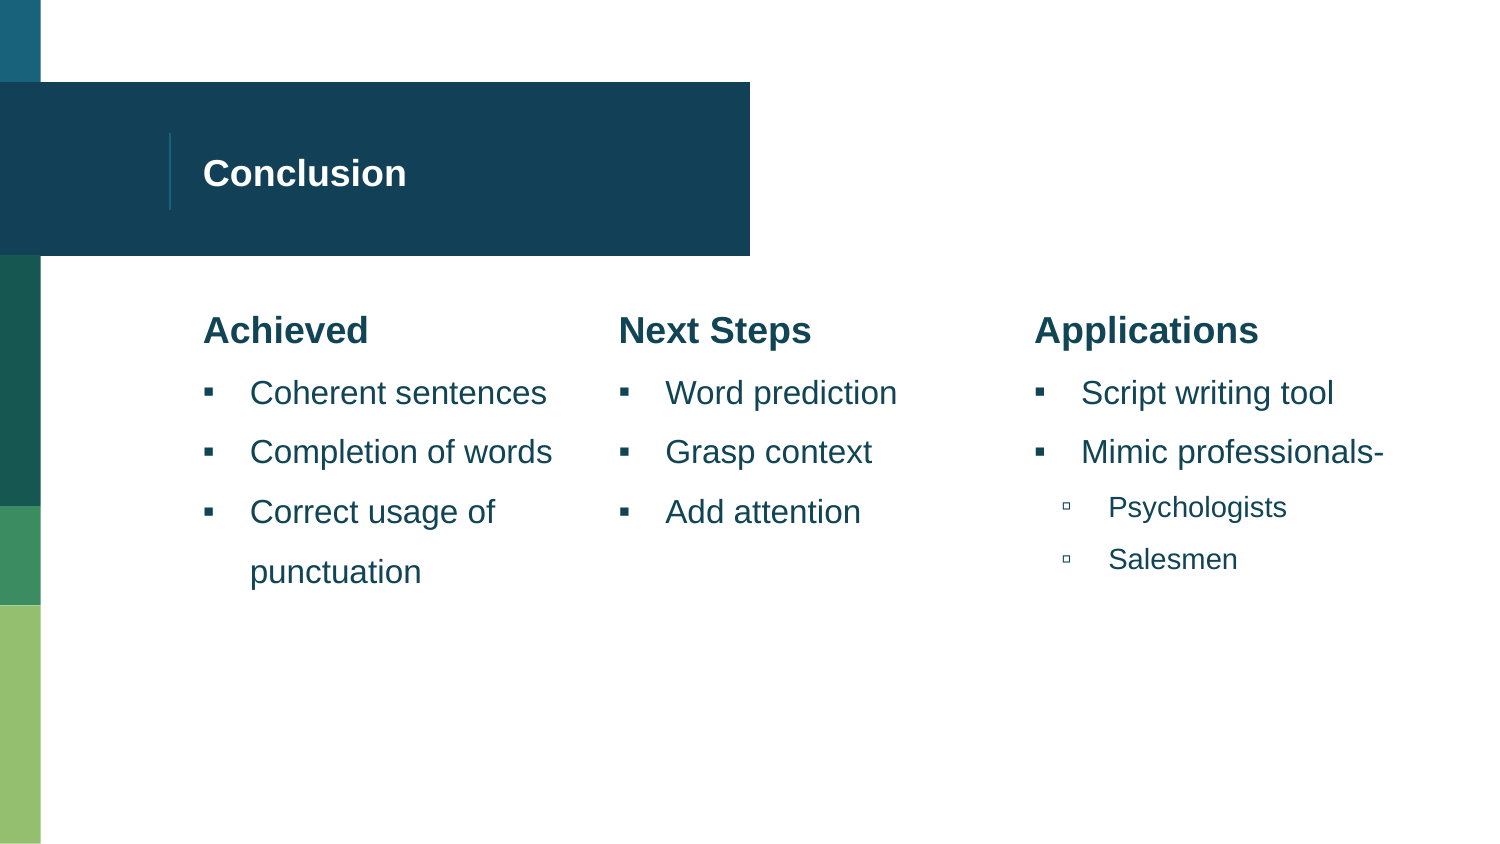

# Conclusion
Achieved
Coherent sentences
Completion of words
Correct usage of punctuation
Next Steps
Word prediction
Grasp context
Add attention

Applications
Script writing tool
Mimic professionals-
Psychologists
Salesmen